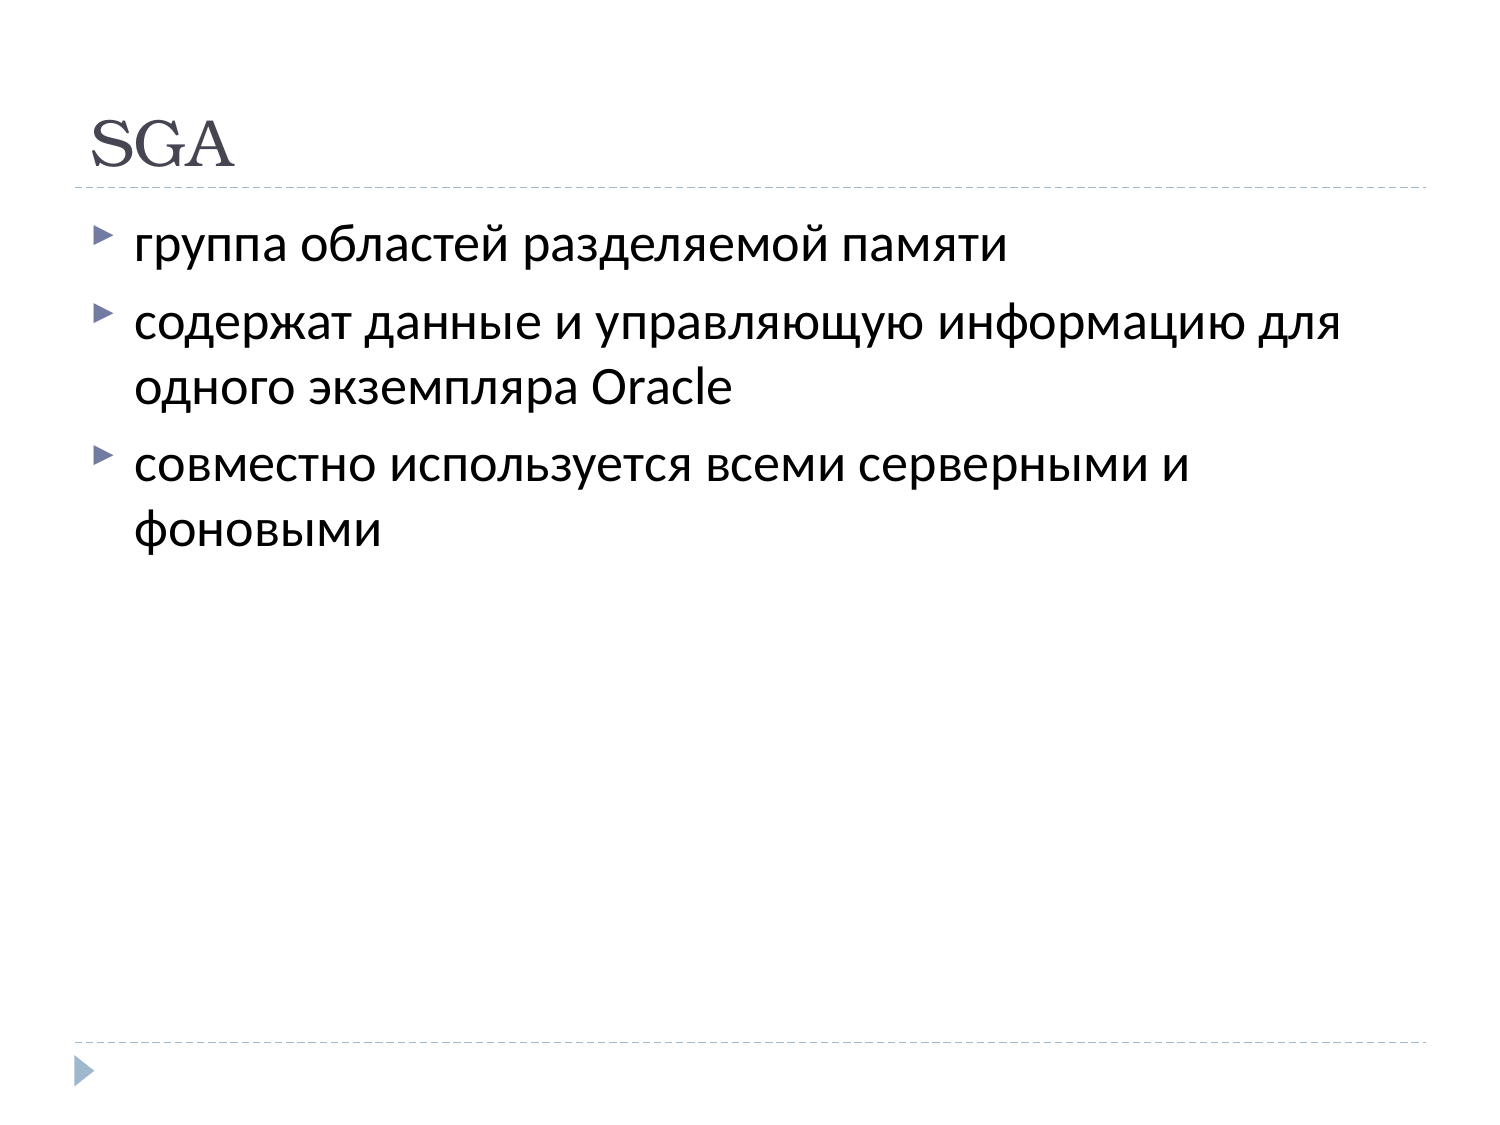

# SGA
группа областей разделяемой памяти
содержат данные и управляющую информацию для одного экземпляра Oracle
совместно используется всеми серверными и фоновыми